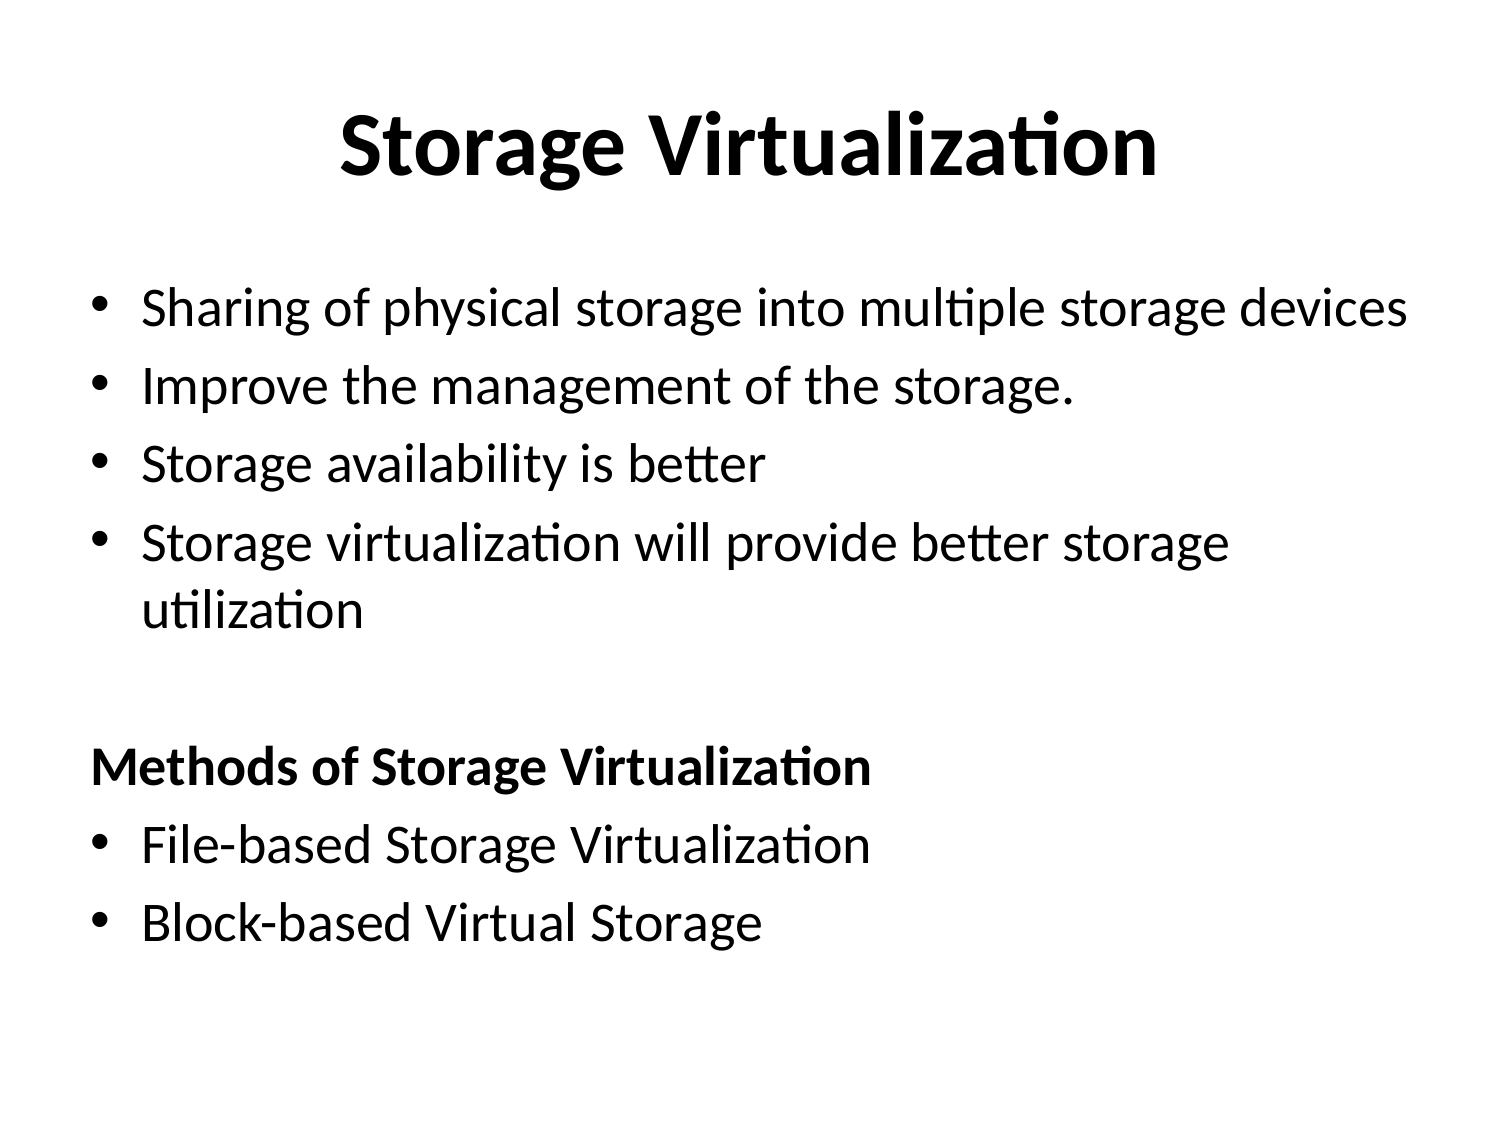

# Storage Virtualization
Sharing of physical storage into multiple storage devices
Improve the management of the storage.
Storage availability is better
Storage virtualization will provide better storage utilization

Methods of Storage Virtualization
File-based Storage Virtualization
Block-based Virtual Storage